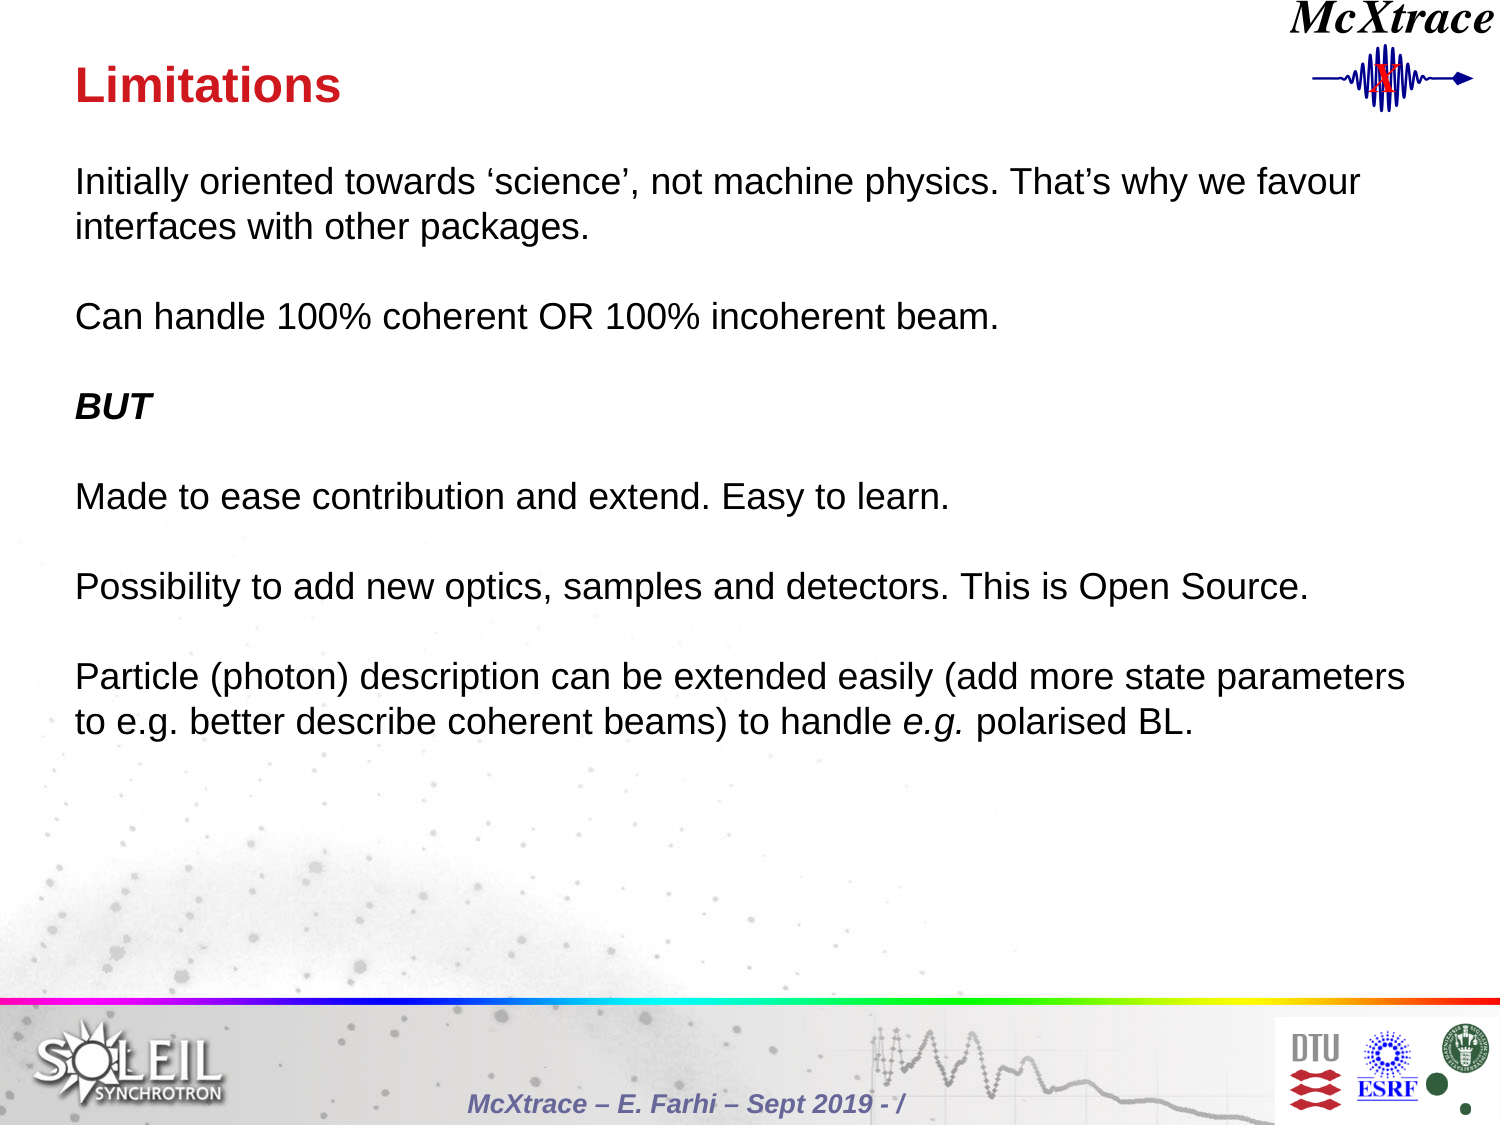

Limitations
Initially oriented towards ‘science’, not machine physics. That’s why we favour interfaces with other packages.

Can handle 100% coherent OR 100% incoherent beam.

BUT

Made to ease contribution and extend. Easy to learn.

Possibility to add new optics, samples and detectors. This is Open Source.

Particle (photon) description can be extended easily (add more state parameters to e.g. better describe coherent beams) to handle e.g. polarised BL.